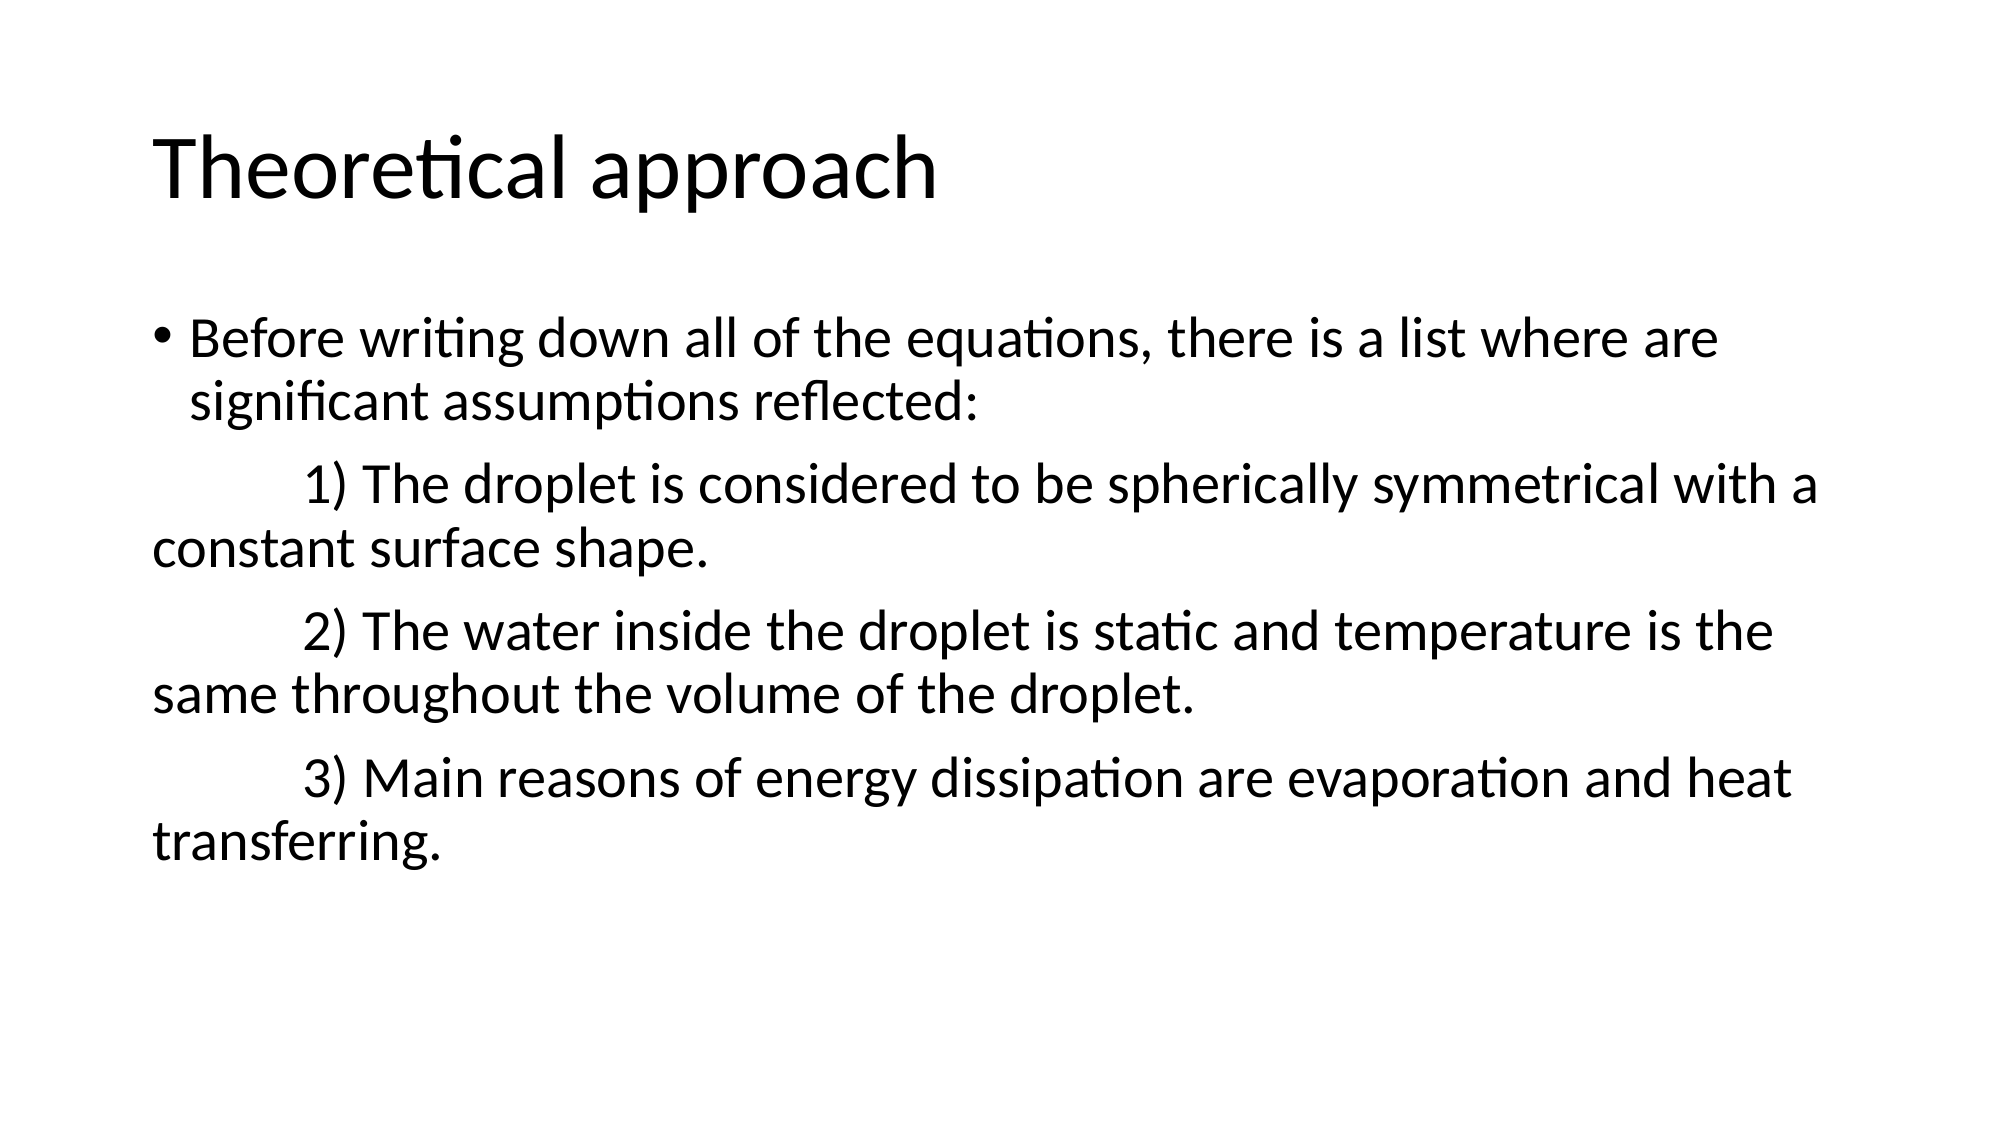

# Theoretical approach
Before writing down all of the equations, there is a list where are significant assumptions reflected:
	1) The droplet is considered to be spherically symmetrical with a constant surface shape.
	2) The water inside the droplet is static and temperature is the same throughout the volume of the droplet.
	3) Main reasons of energy dissipation are evaporation and heat transferring.